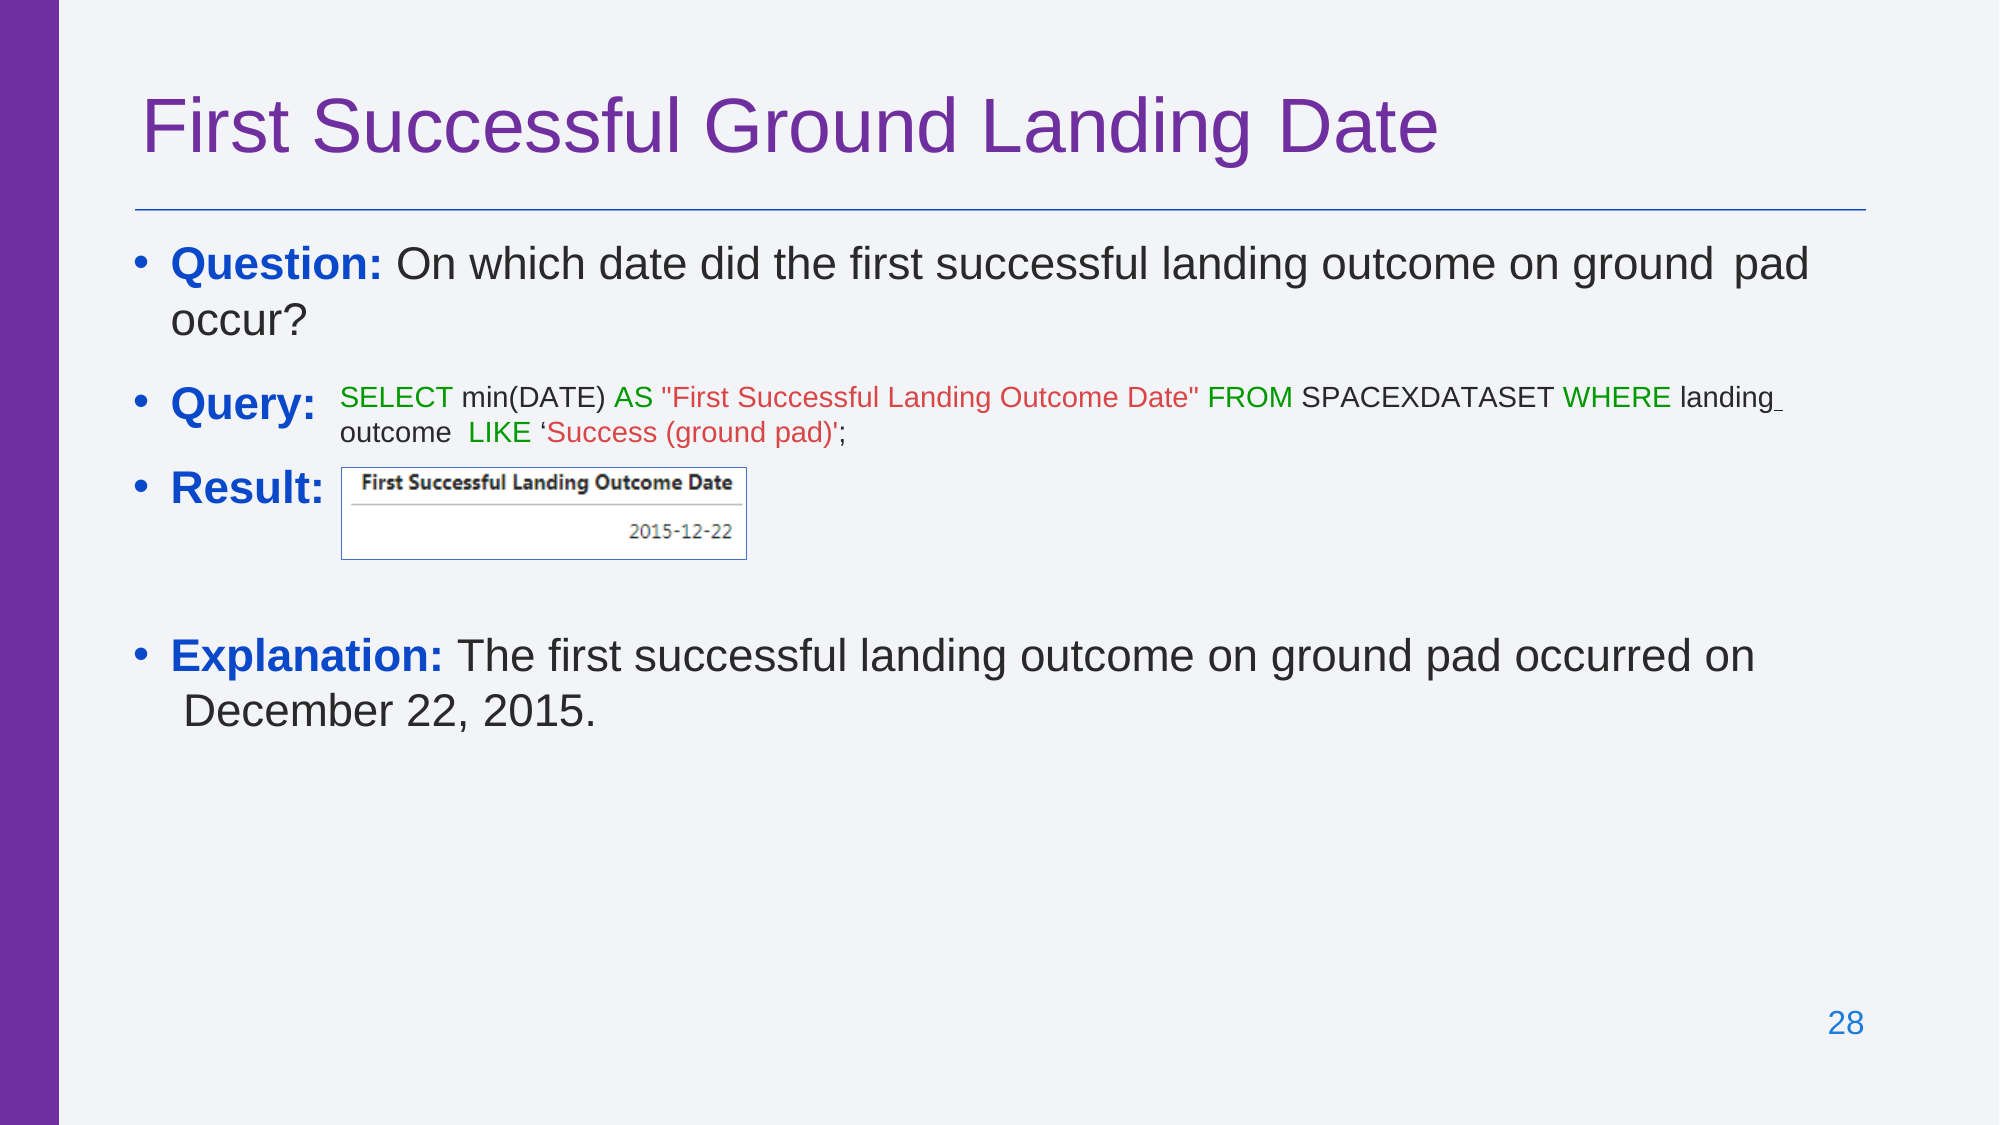

# First Successful Ground Landing Date
Question: On which date did the first successful landing outcome on ground pad
occur?
Query:
Result:
SELECT min(DATE) AS "First Successful Landing Outcome Date" FROM SPACEXDATASET WHERE landing 	outcome  LIKE ‘Success (ground pad)';

Explanation: The first successful landing outcome on ground pad occurred on  December 22, 2015.
28